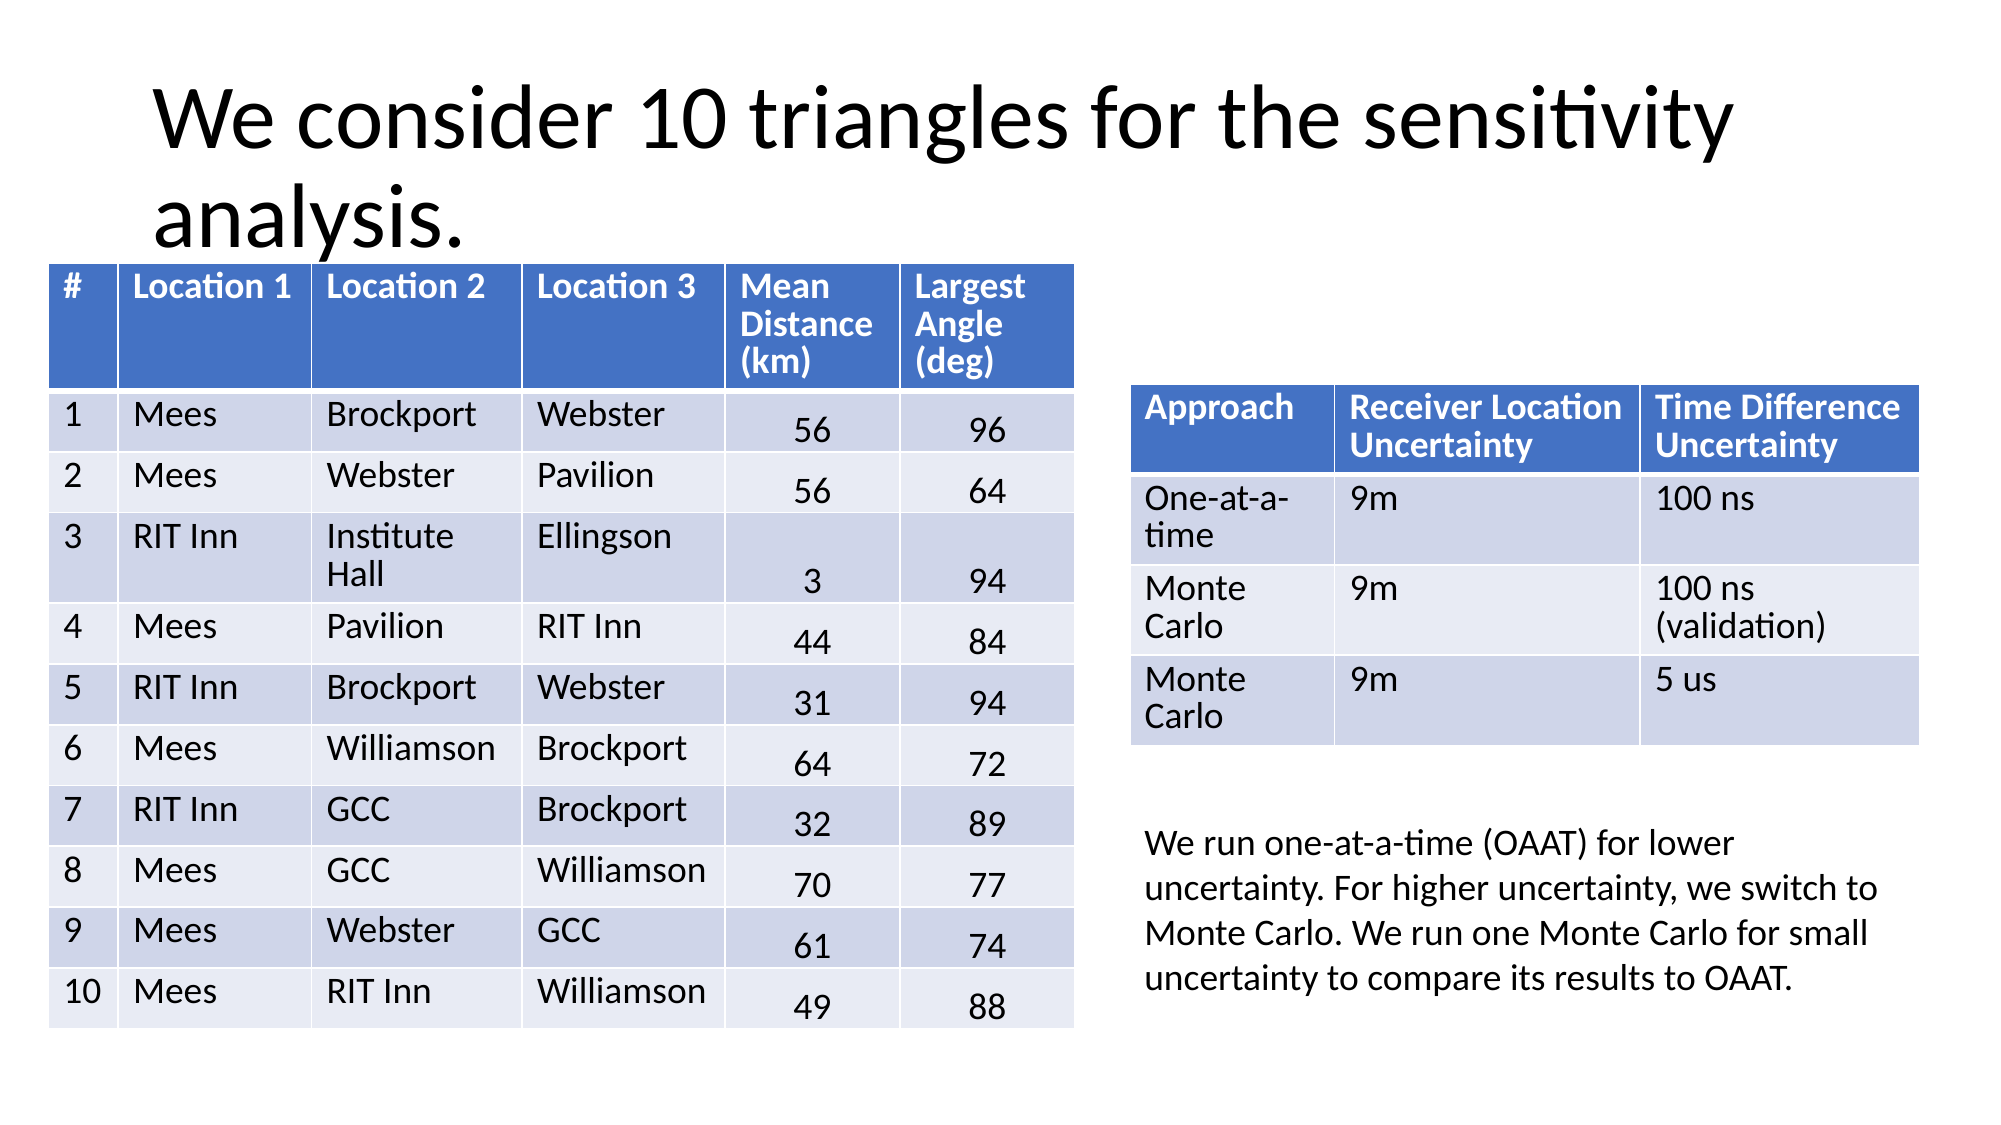

# We consider 10 triangles for the sensitivity analysis.
| # | Location 1 | Location 2 | Location 3 | Mean Distance (km) | Largest Angle (deg) |
| --- | --- | --- | --- | --- | --- |
| 1 | Mees | Brockport | Webster | 56 | 96 |
| 2 | Mees | Webster | Pavilion | 56 | 64 |
| 3 | RIT Inn | Institute Hall | Ellingson | 3 | 94 |
| 4 | Mees | Pavilion | RIT Inn | 44 | 84 |
| 5 | RIT Inn | Brockport | Webster | 31 | 94 |
| 6 | Mees | Williamson | Brockport | 64 | 72 |
| 7 | RIT Inn | GCC | Brockport | 32 | 89 |
| 8 | Mees | GCC | Williamson | 70 | 77 |
| 9 | Mees | Webster | GCC | 61 | 74 |
| 10 | Mees | RIT Inn | Williamson | 49 | 88 |
| Approach | Receiver Location Uncertainty | Time Difference Uncertainty |
| --- | --- | --- |
| One-at-a-time | 9m | 100 ns |
| Monte Carlo | 9m | 100 ns (validation) |
| Monte Carlo | 9m | 5 us |
We run one-at-a-time (OAAT) for lower uncertainty. For higher uncertainty, we switch to Monte Carlo. We run one Monte Carlo for small uncertainty to compare its results to OAAT.